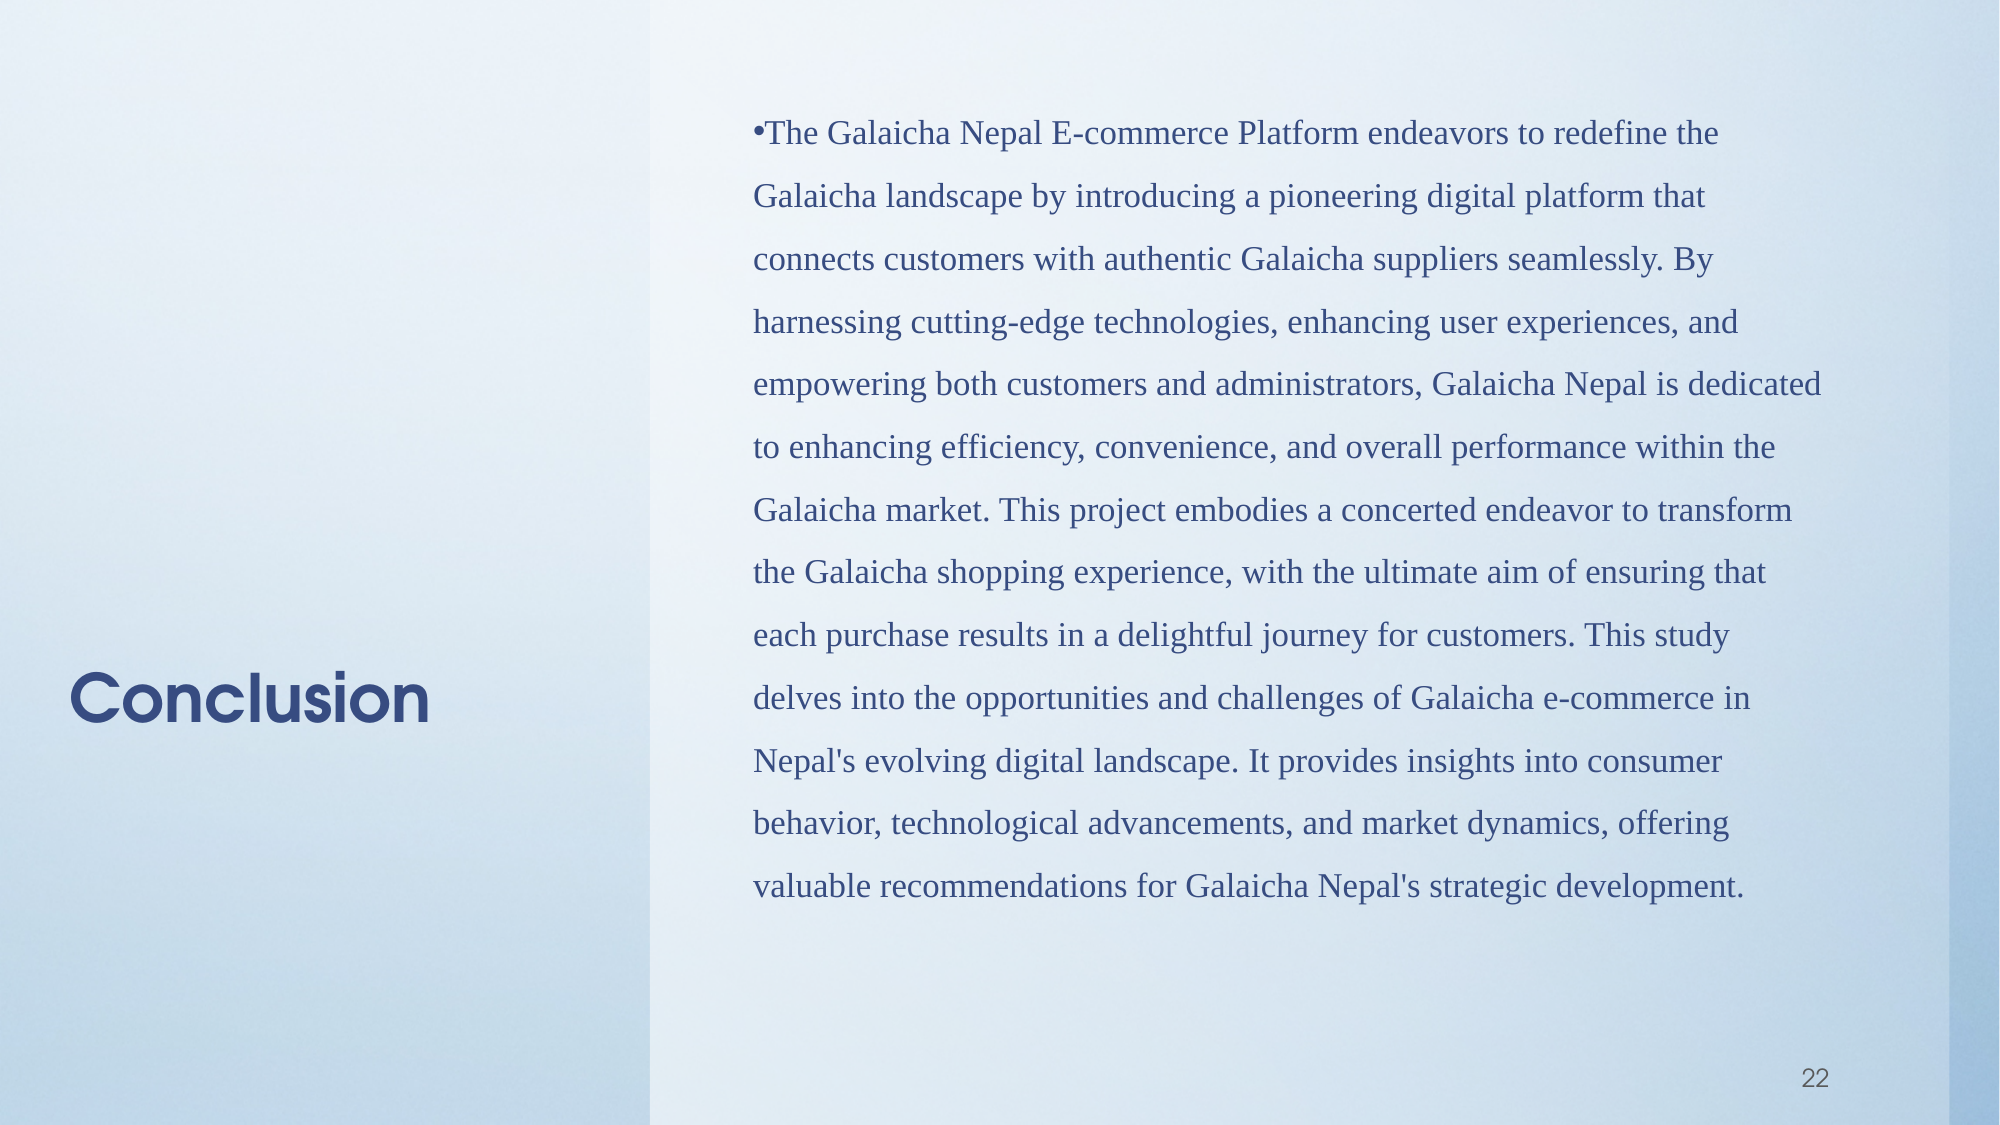

The Galaicha Nepal E-commerce Platform endeavors to redefine the Galaicha landscape by introducing a pioneering digital platform that connects customers with authentic Galaicha suppliers seamlessly. By harnessing cutting-edge technologies, enhancing user experiences, and empowering both customers and administrators, Galaicha Nepal is dedicated to enhancing efficiency, convenience, and overall performance within the Galaicha market. This project embodies a concerted endeavor to transform the Galaicha shopping experience, with the ultimate aim of ensuring that each purchase results in a delightful journey for customers. This study delves into the opportunities and challenges of Galaicha e-commerce in Nepal's evolving digital landscape. It provides insights into consumer behavior, technological advancements, and market dynamics, offering valuable recommendations for Galaicha Nepal's strategic development.

# Conclusion

22